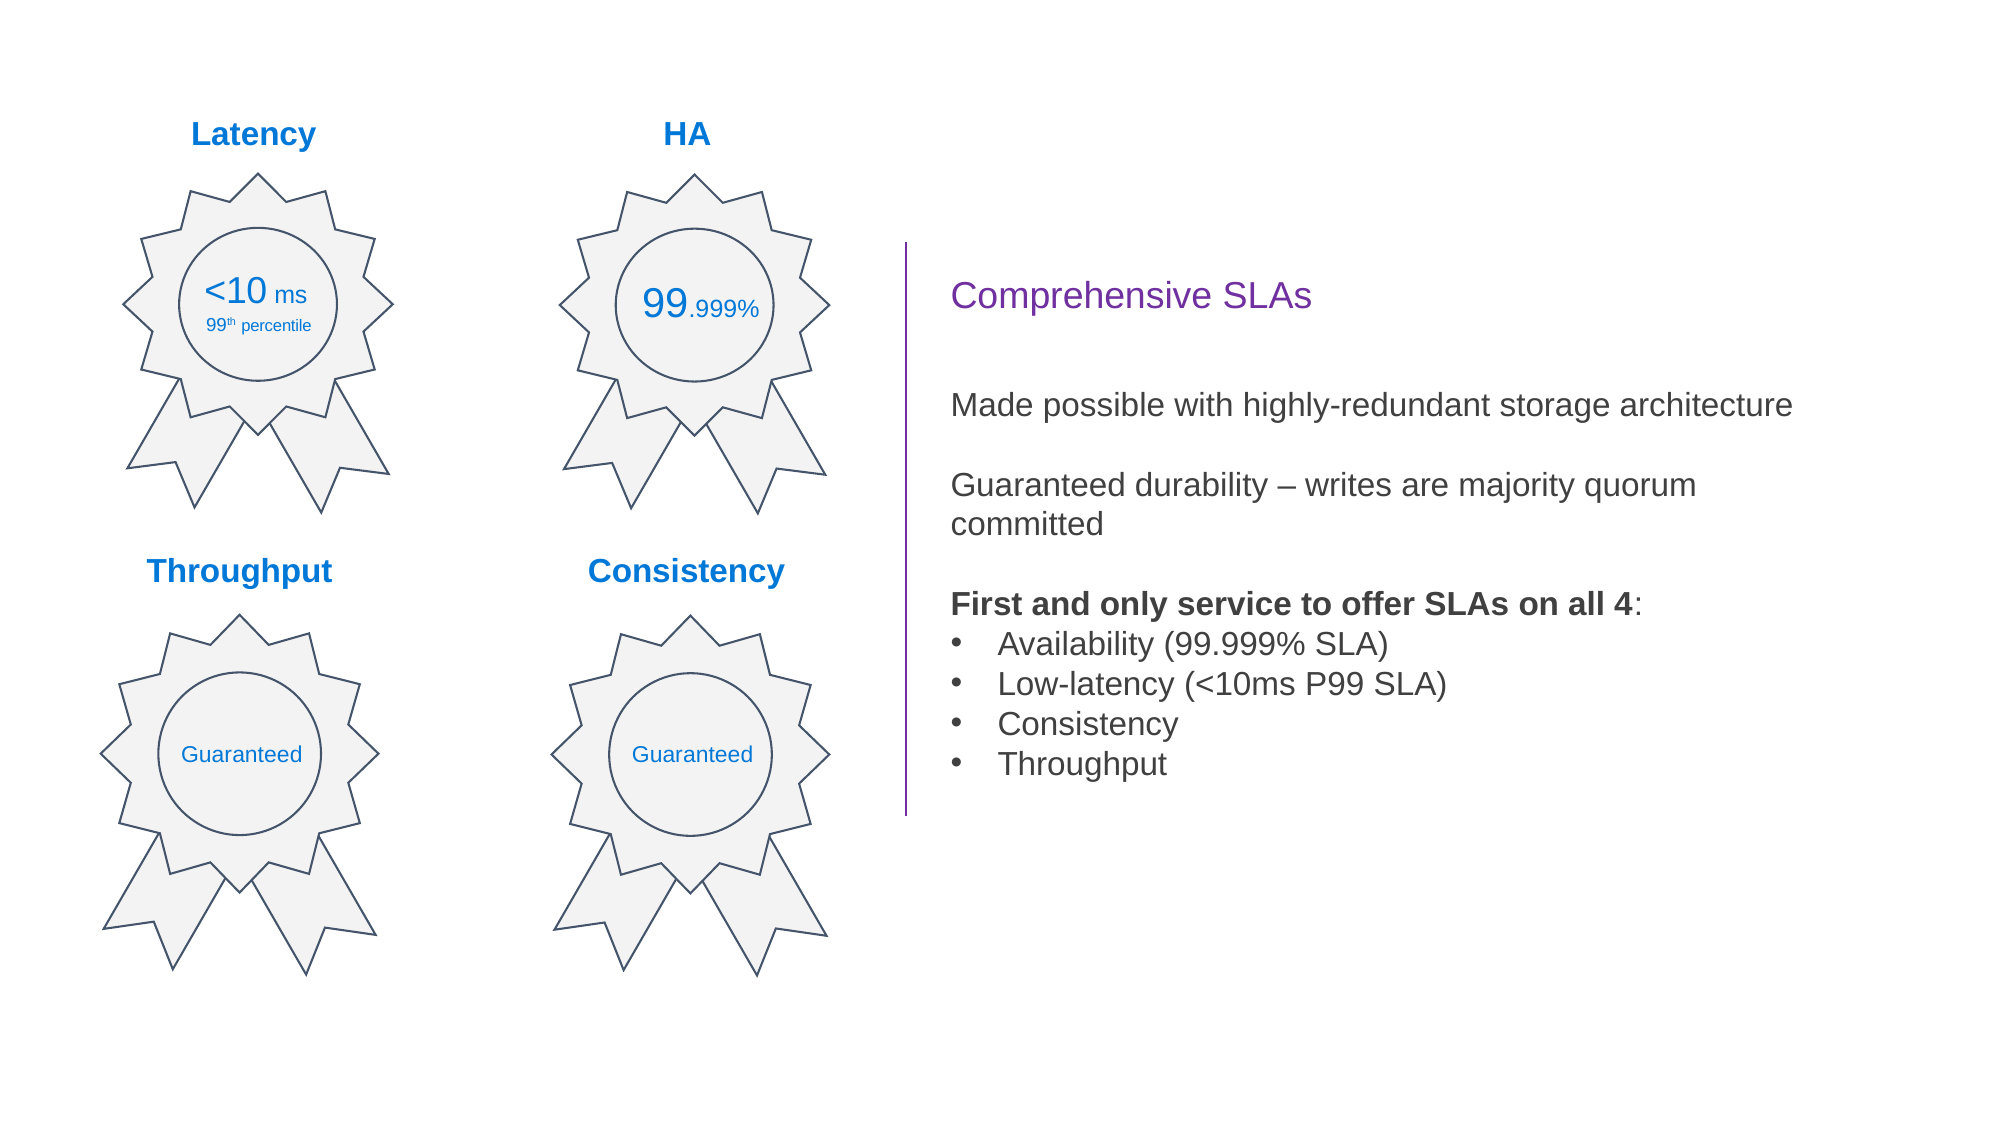

Latency
HA

<10 ms
99th percentile
99.999%
Comprehensive SLAs
Made possible with highly-redundant storage architecture

Guaranteed durability – writes are majority quorum committed

First and only service to offer SLAs on all 4:
Availability (99.999% SLA)
Low-latency (<10ms P99 SLA)
Consistency
Throughput

Throughput
Consistency

Guaranteed
Guaranteed